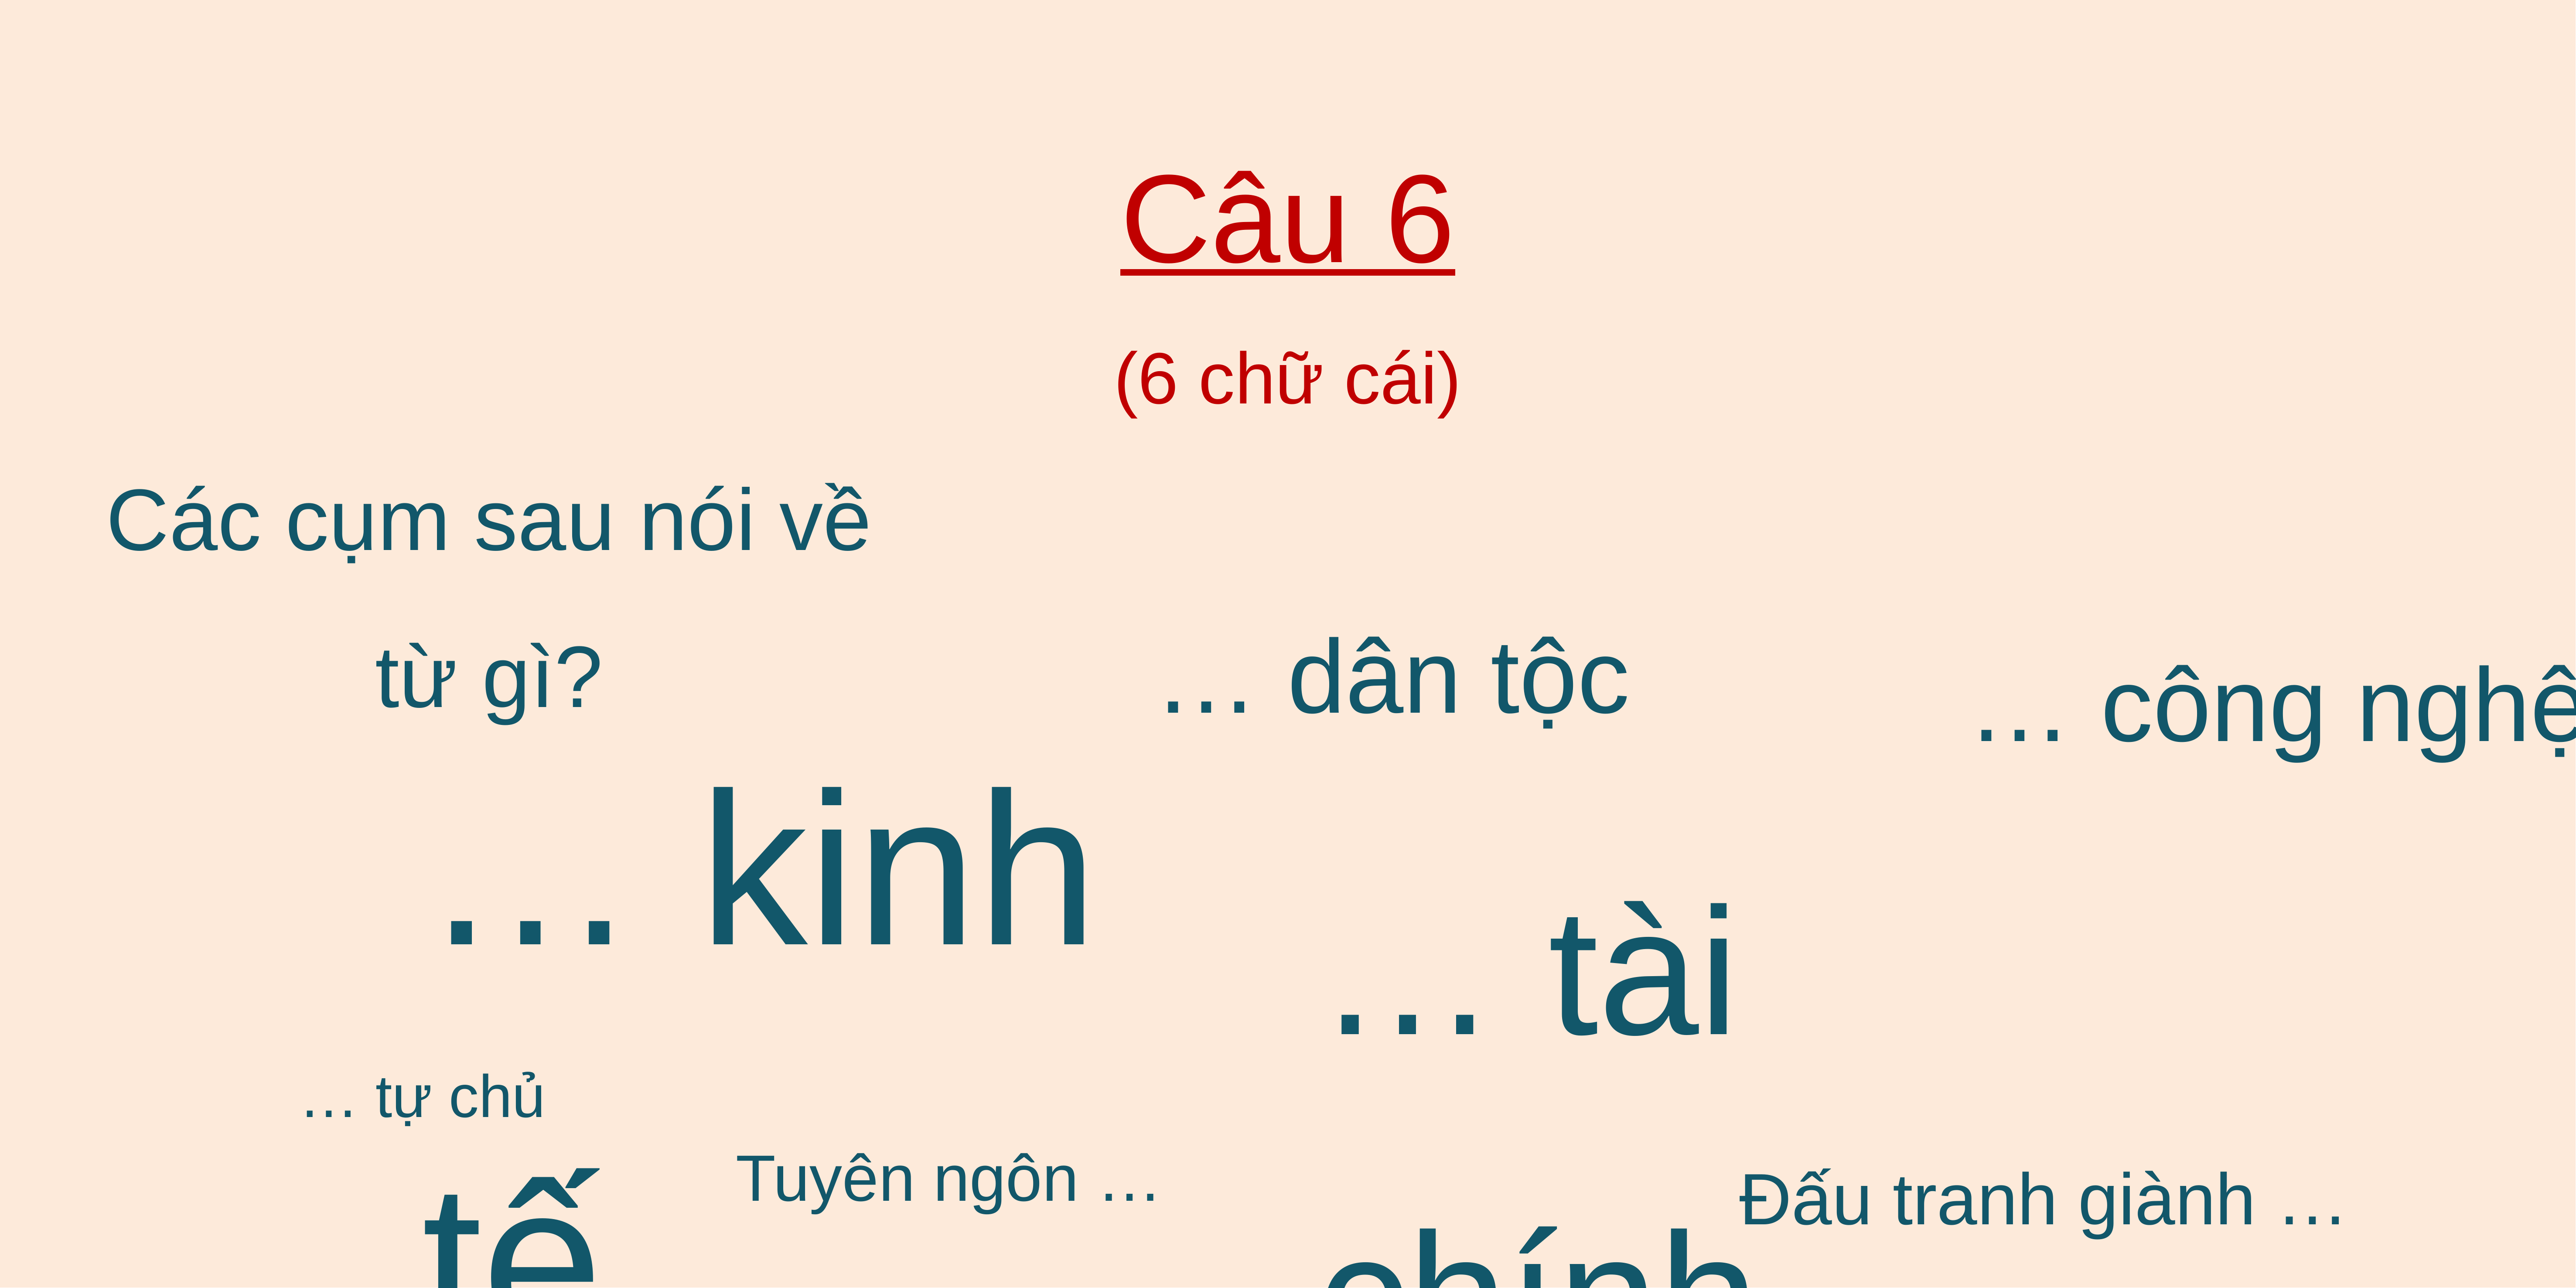

Câu 6
(6 chữ cái)
Các cụm sau nói về từ gì?
… dân tộc
… công nghệ
… kinh tế
… tài chính
… tự chủ
Tuyên ngôn …
Đấu tranh giành …